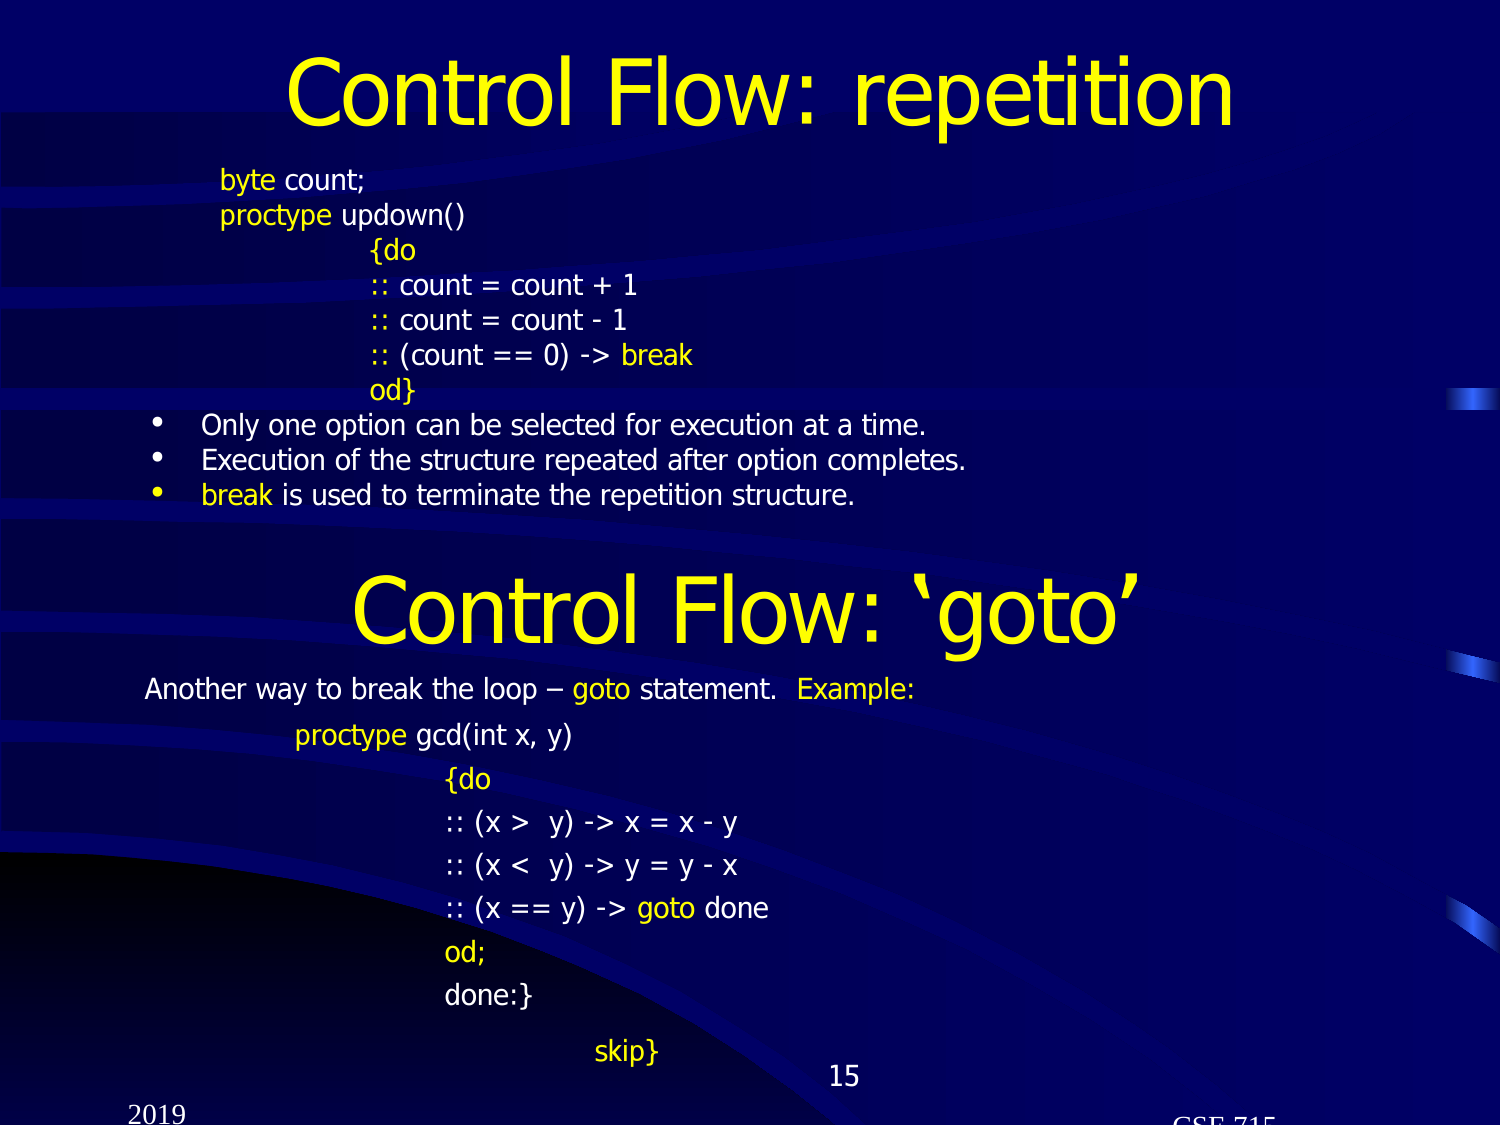

# Control Flow: repetition
byte count;
proctype updown()
	{do
	:: count = count + 1
	:: count = count - 1
	:: (count == 0) -> break
	od}
Only one option can be selected for execution at a time.
Execution of the structure repeated after option completes.
break is used to terminate the repetition structure.
Control Flow: ‘goto’
Another way to break the loop – goto statement.  Example:
	proctype gcd(int x, y)
		{do
		:: (x >  y) -> x = x - y
		:: (x <  y) -> y = y - x
		:: (x == y) -> goto done
		od;
		done:}
			skip}
15
2019
CSE 715